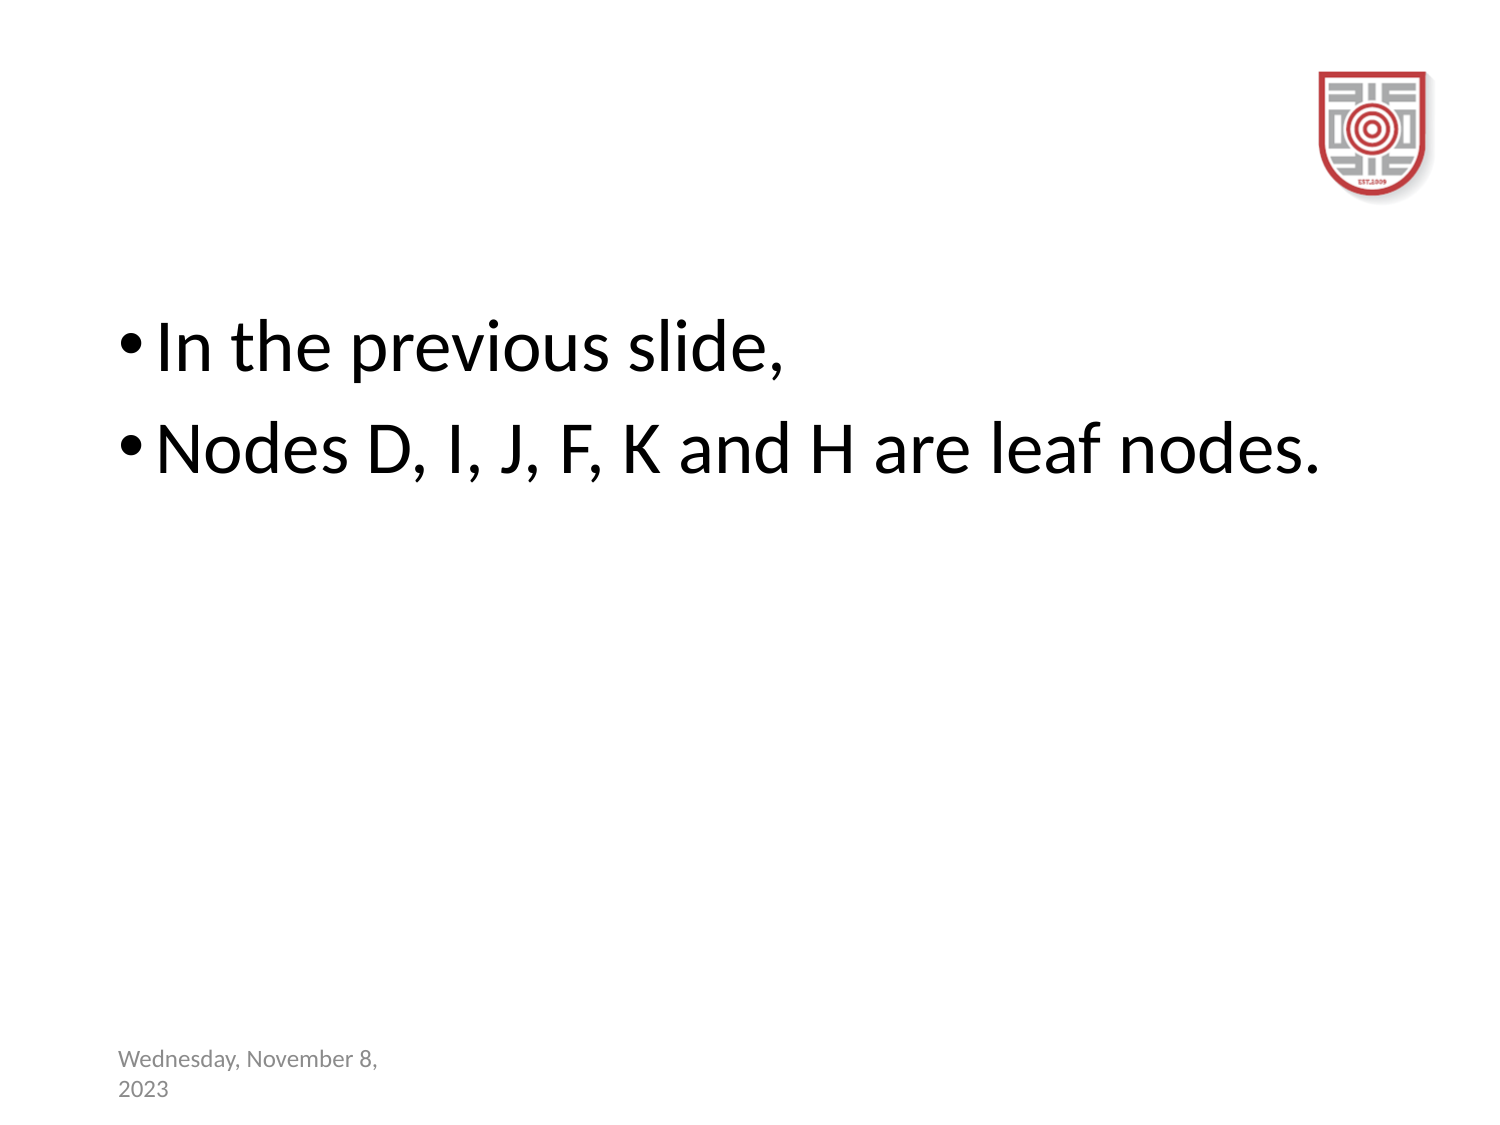

#
In the previous slide,
Nodes D, I, J, F, K and H are leaf nodes.
Wednesday, November 8, 2023